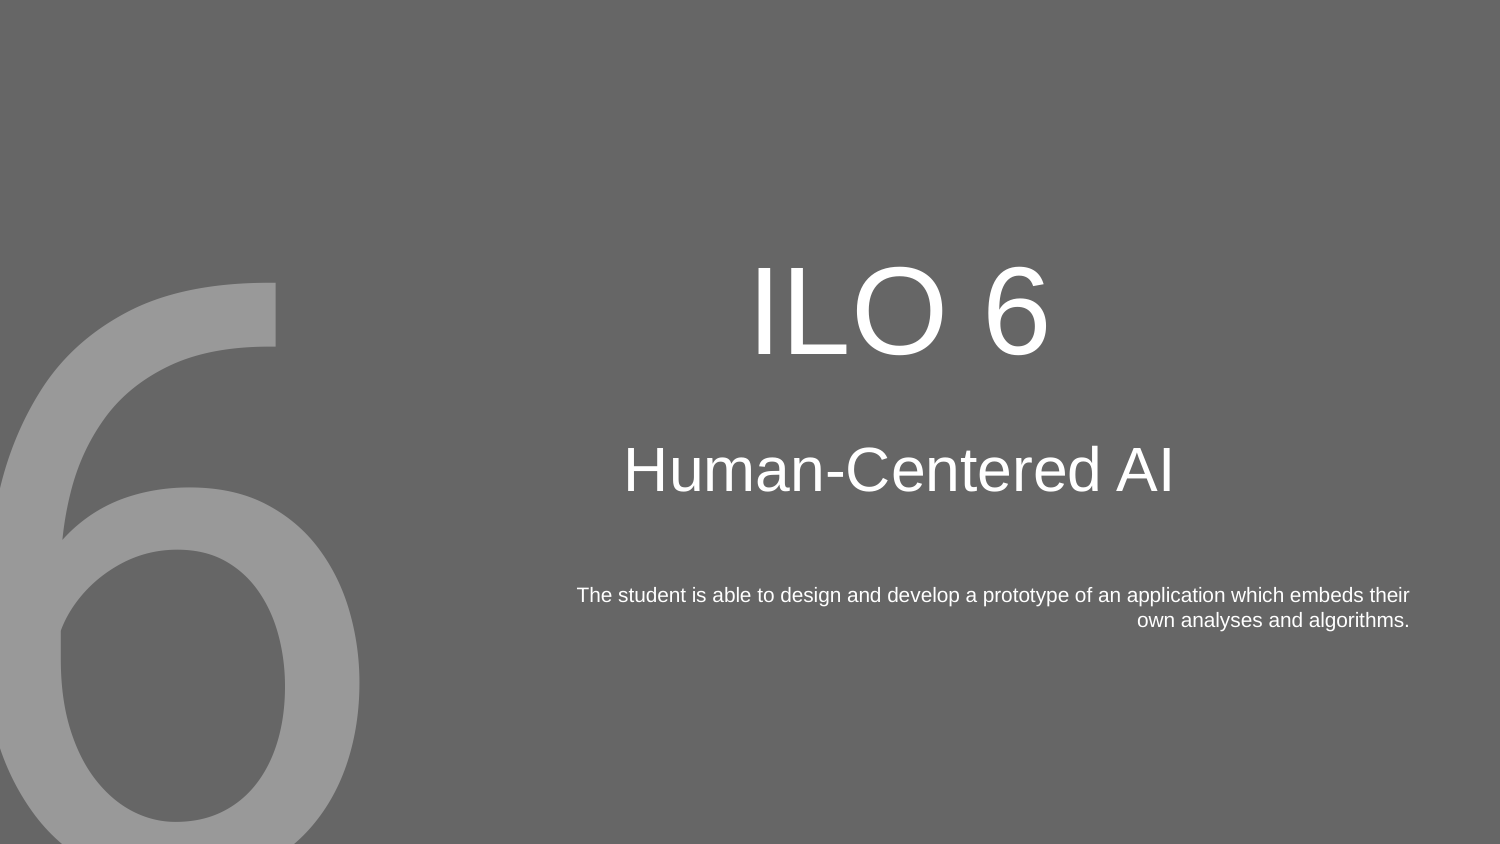

6
# ILO 6
Human-Centered AI
The student is able to design and develop a prototype of an application which embeds their own analyses and algorithms.